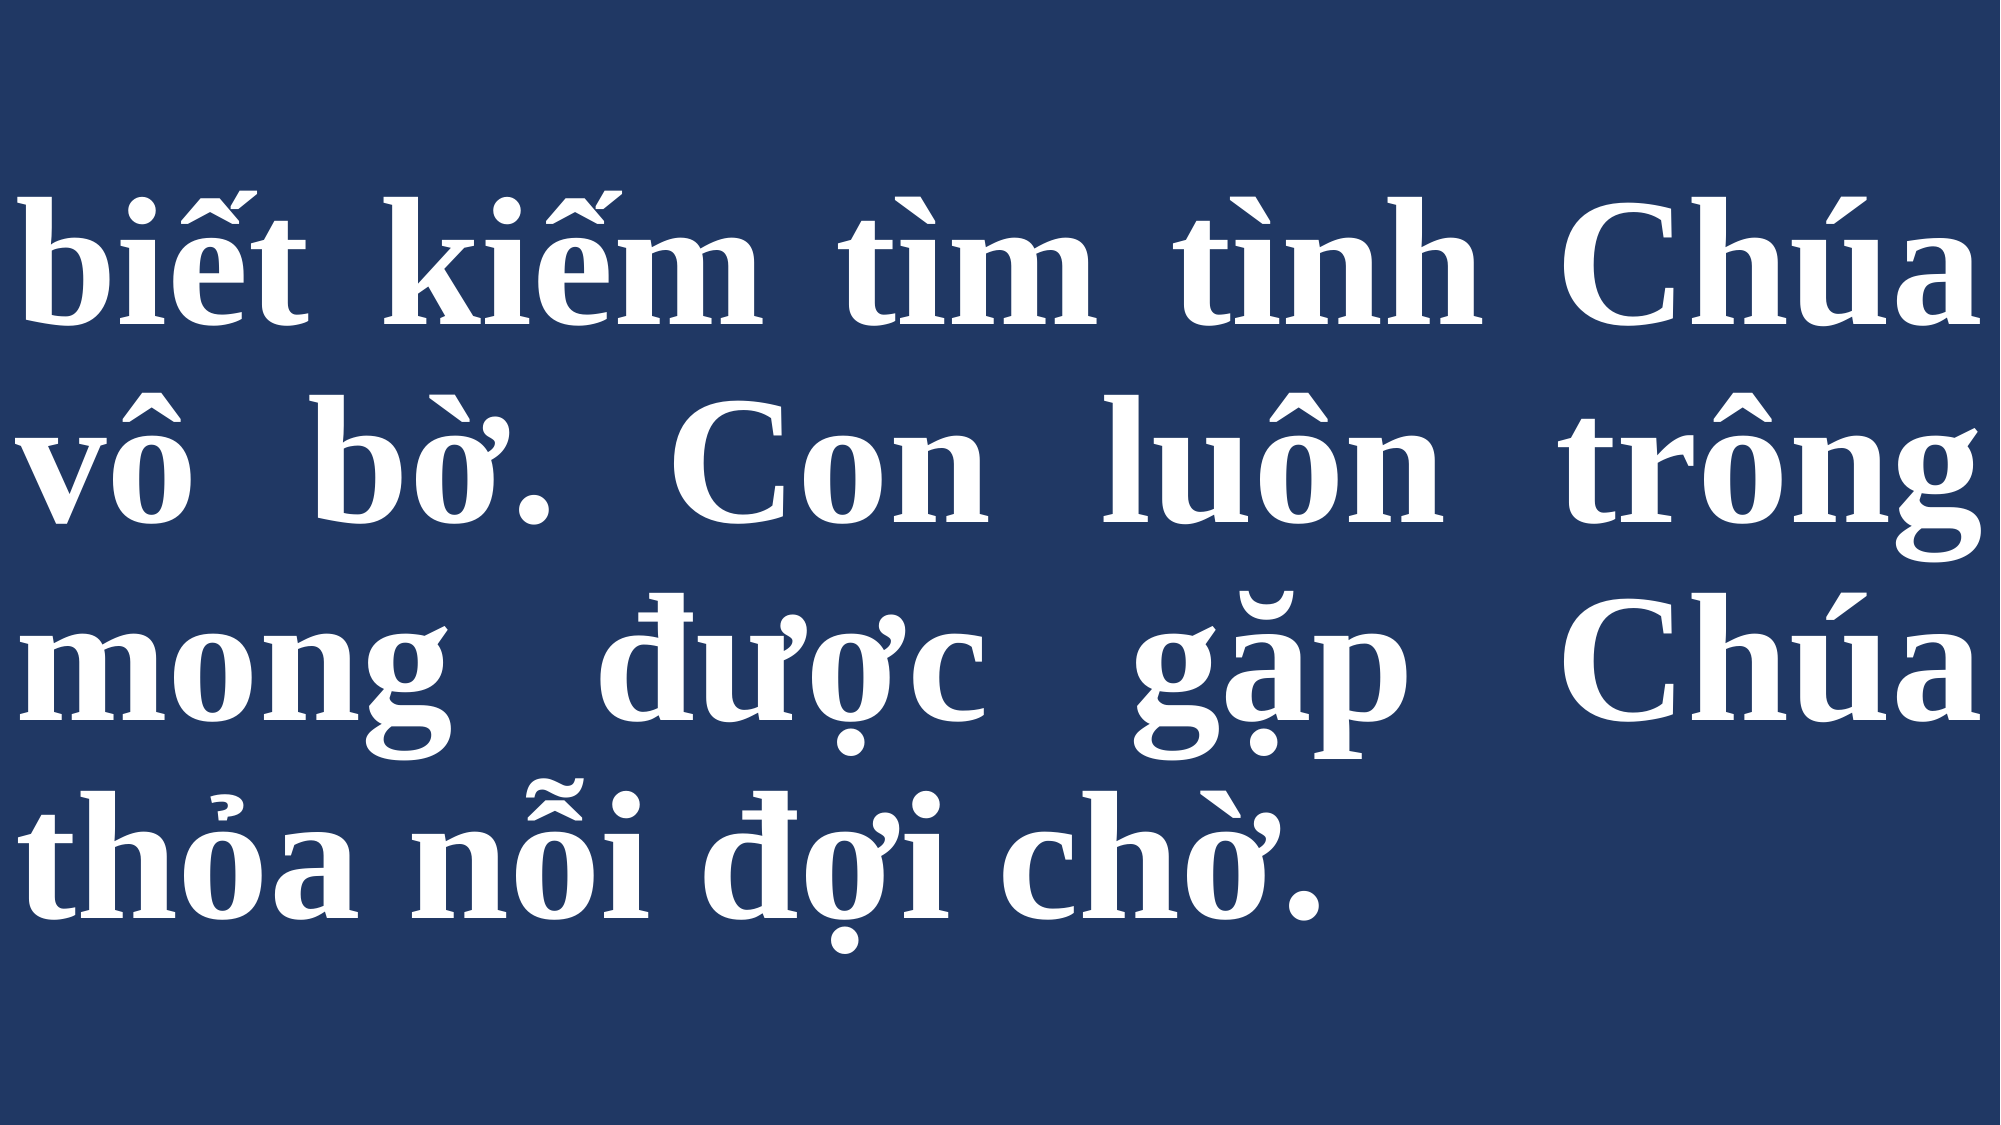

# biết kiếm tìm tình Chúa vô bờ. Con luôn trông mong được gặp Chúa thỏa nỗi đợi chờ.